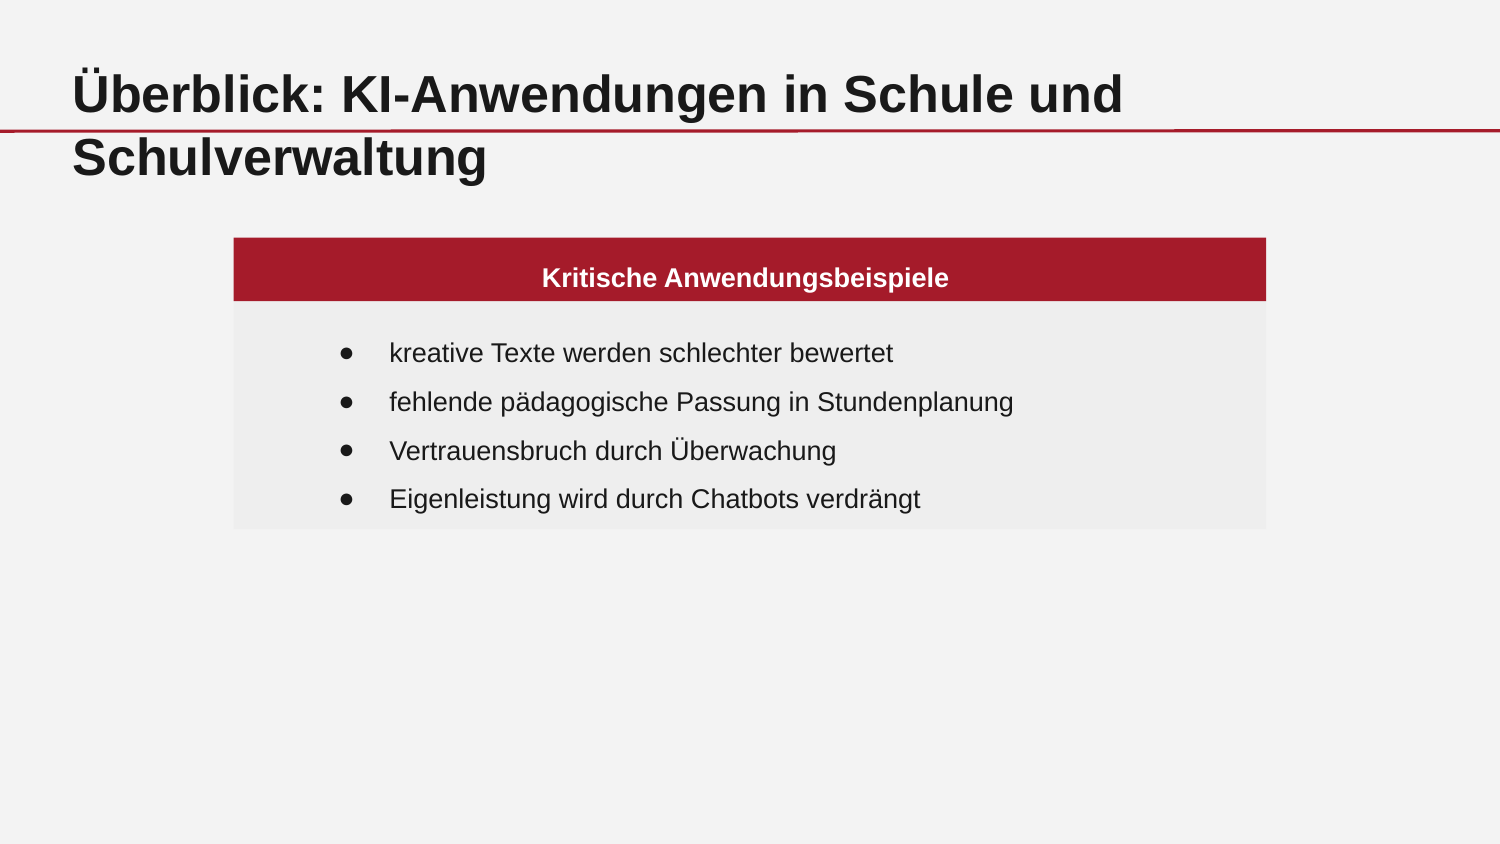

Überblick: KI-Anwendungen in Schule und Schulverwaltung

Kritische Anwendungsbeispiele

kreative Texte werden schlechter bewertet
fehlende pädagogische Passung in Stundenplanung
Vertrauensbruch durch Überwachung
Eigenleistung wird durch Chatbots verdrängt